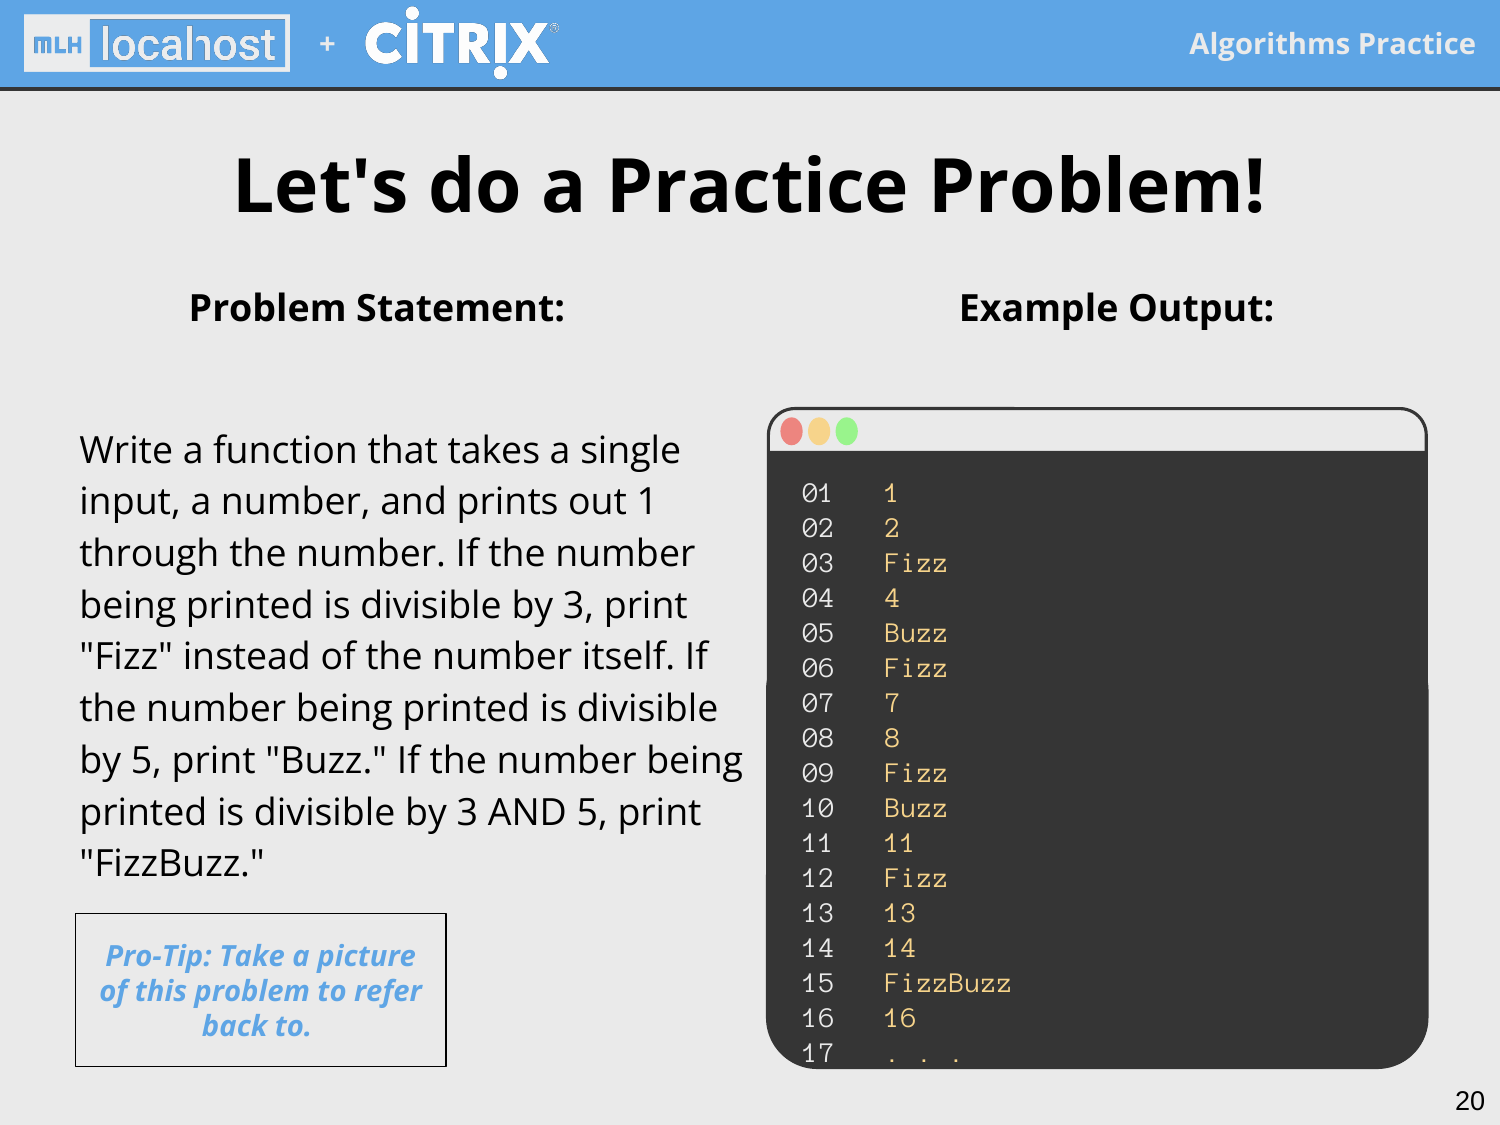

# Let's do a Practice Problem!
Problem Statement:
Example Output:
Write a function that takes a single input, a number, and prints out 1 through the number. If the number being printed is divisible by 3, print "Fizz" instead of the number itself. If the number being printed is divisible by 5, print "Buzz." If the number being printed is divisible by 3 AND 5, print "FizzBuzz."

01
02
03
04
05
06
07
08
09
10
11
12
13
14
15
16
17
1
2
Fizz
4
Buzz
Fizz
7
8
Fizz
Buzz
11
Fizz
13
14
FizzBuzz
16
. . .

Pro-Tip: Take a picture of this problem to refer back to.